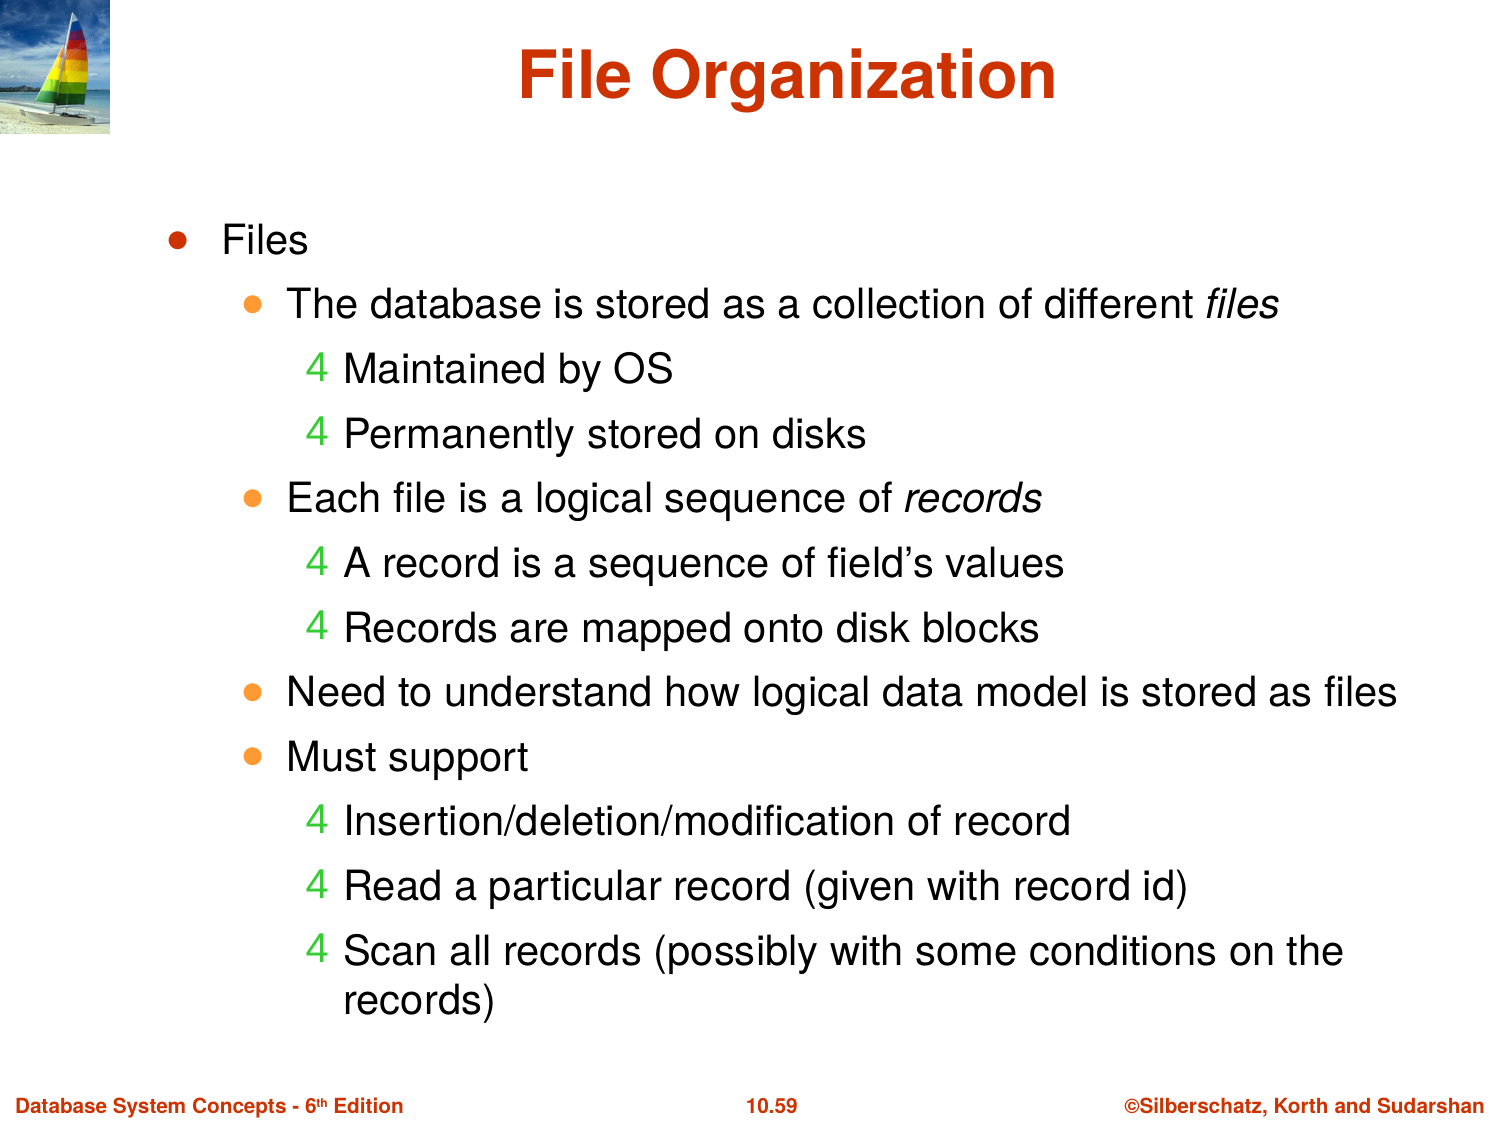

# File Organization
Files
The database is stored as a collection of different files
Maintained by OS
Permanently stored on disks
Each file is a logical sequence of records
A record is a sequence of field’s values
Records are mapped onto disk blocks
Need to understand how logical data model is stored as files
Must support
Insertion/deletion/modification of record
Read a particular record (given with record id)
Scan all records (possibly with some conditions on the records)